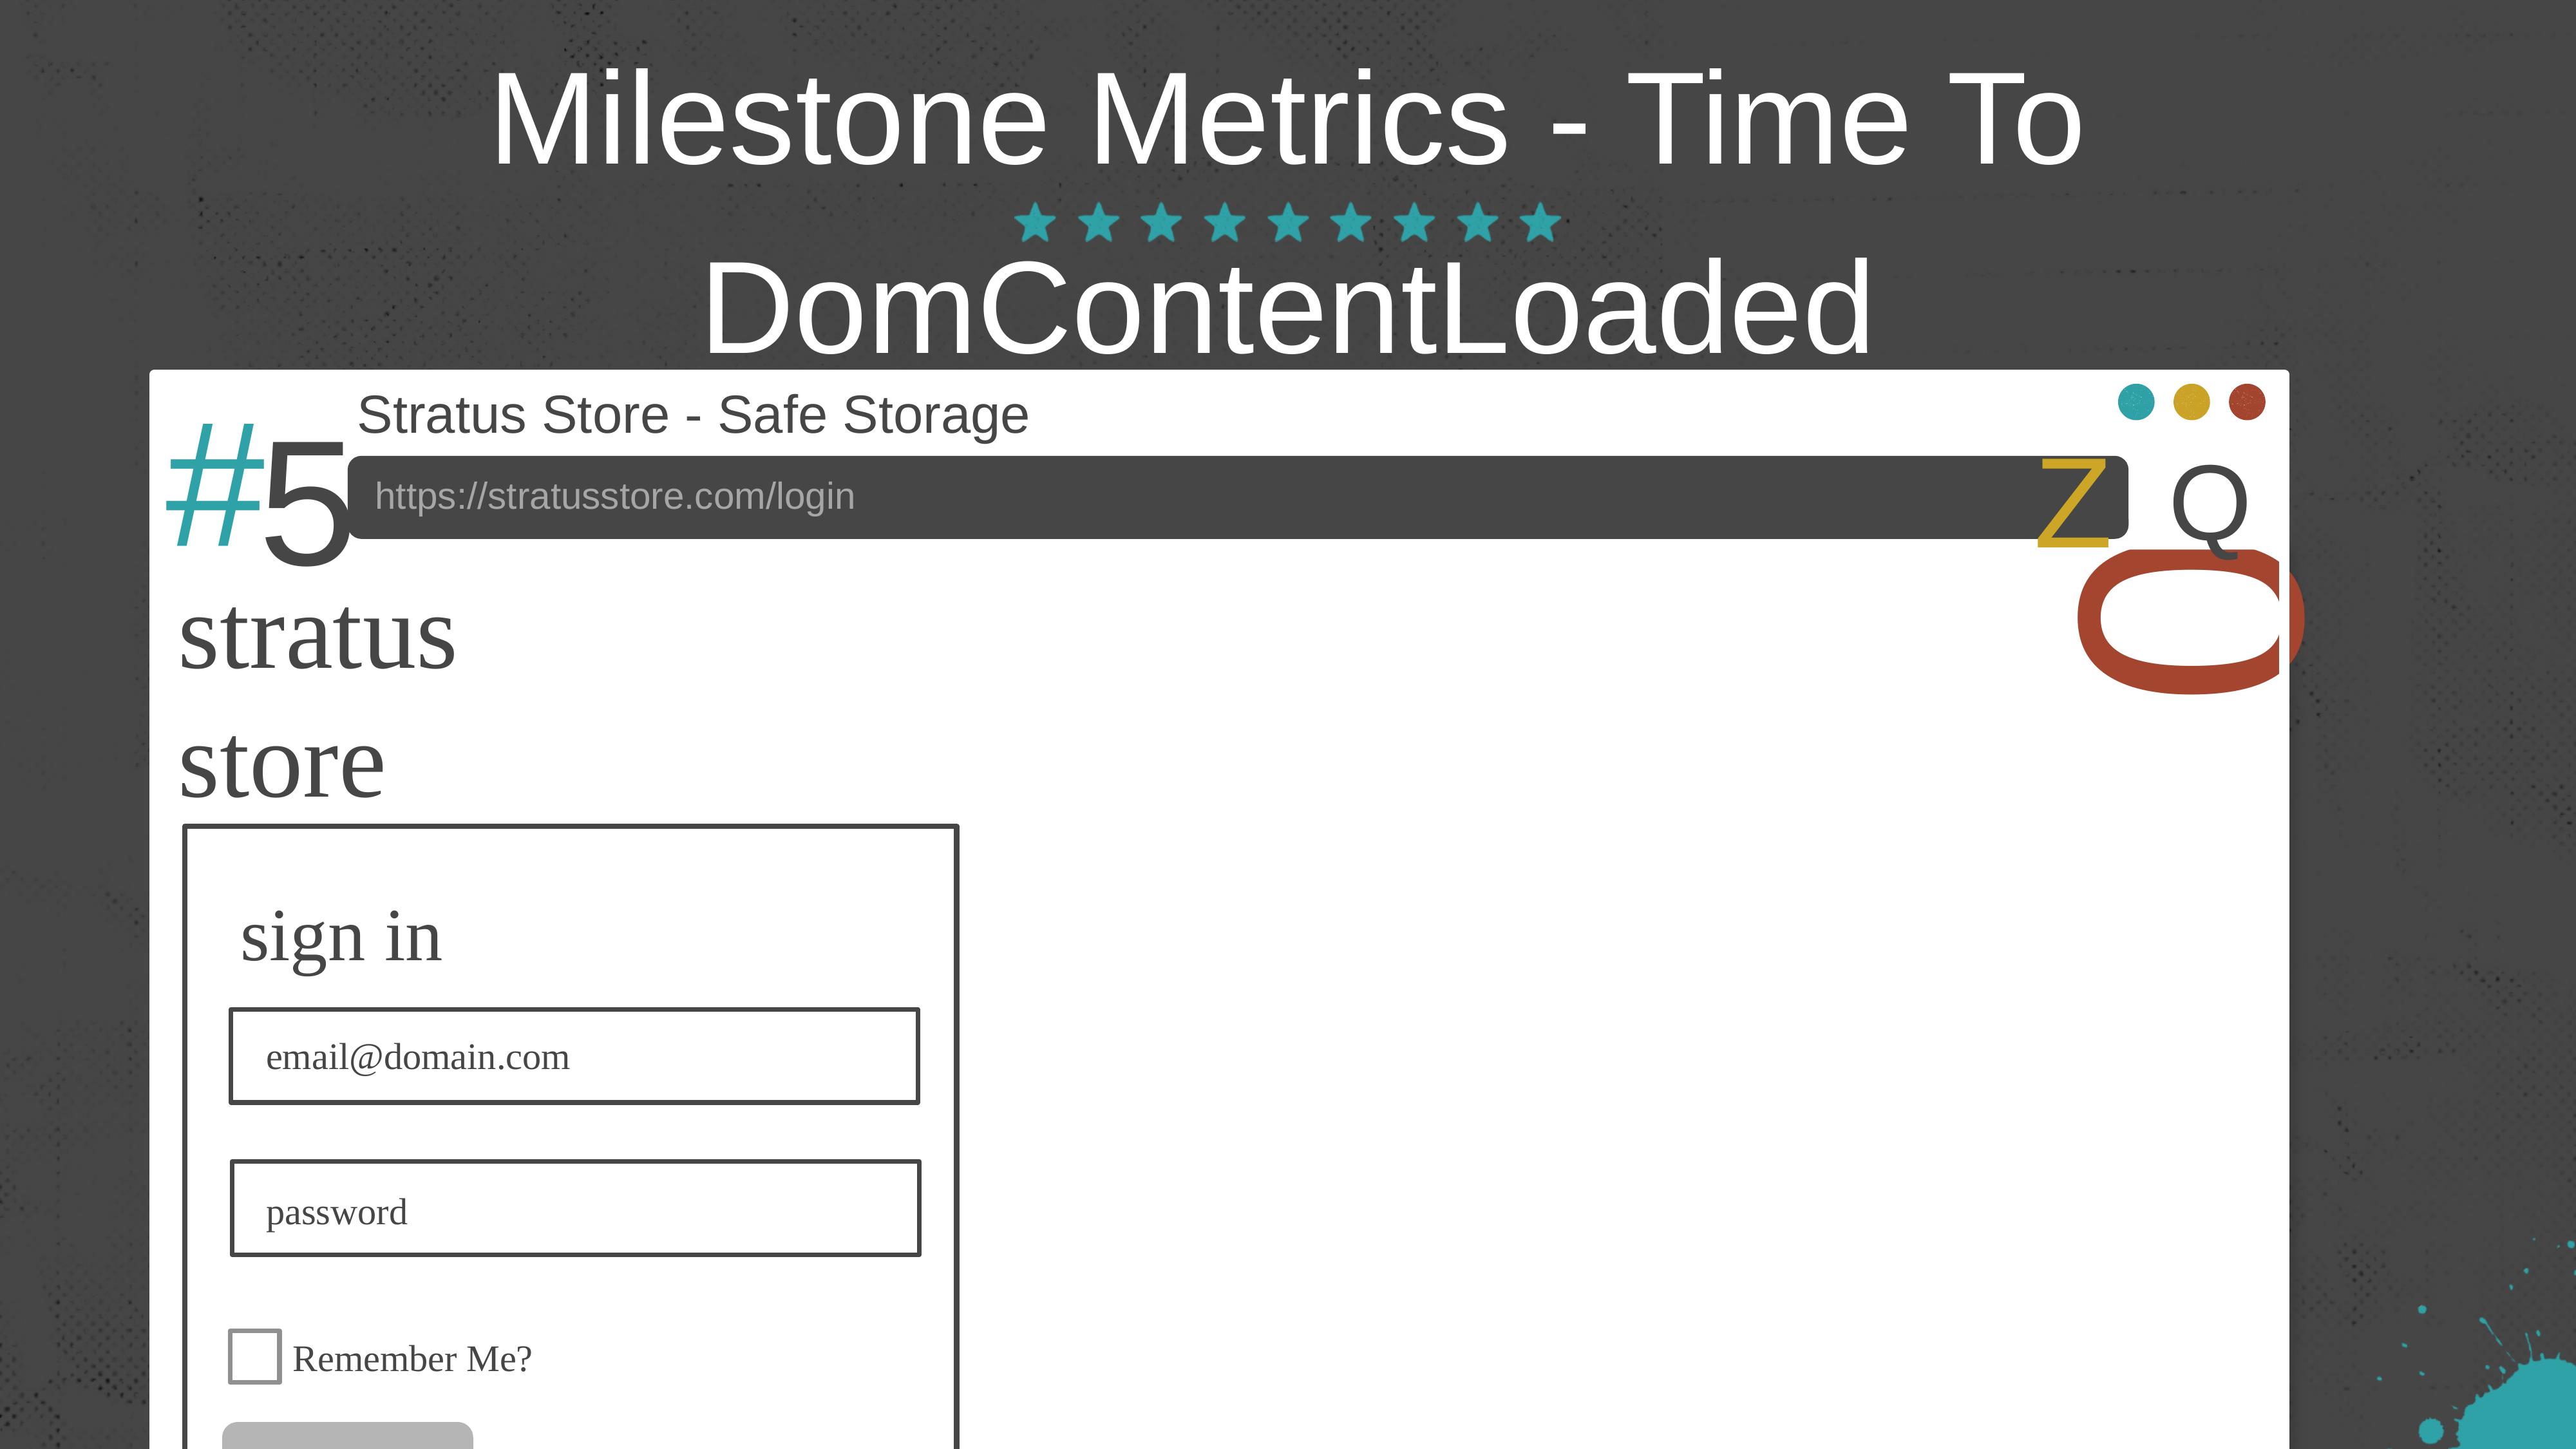

# Milestone Metrics - Time To DomContentLoaded

Stratus Store - Safe Storage Login
#
5

Z
0
Q

https://stratusstore.com/login

stratus
store

sign in

email@domain.com

password
Remember Me?

sign in